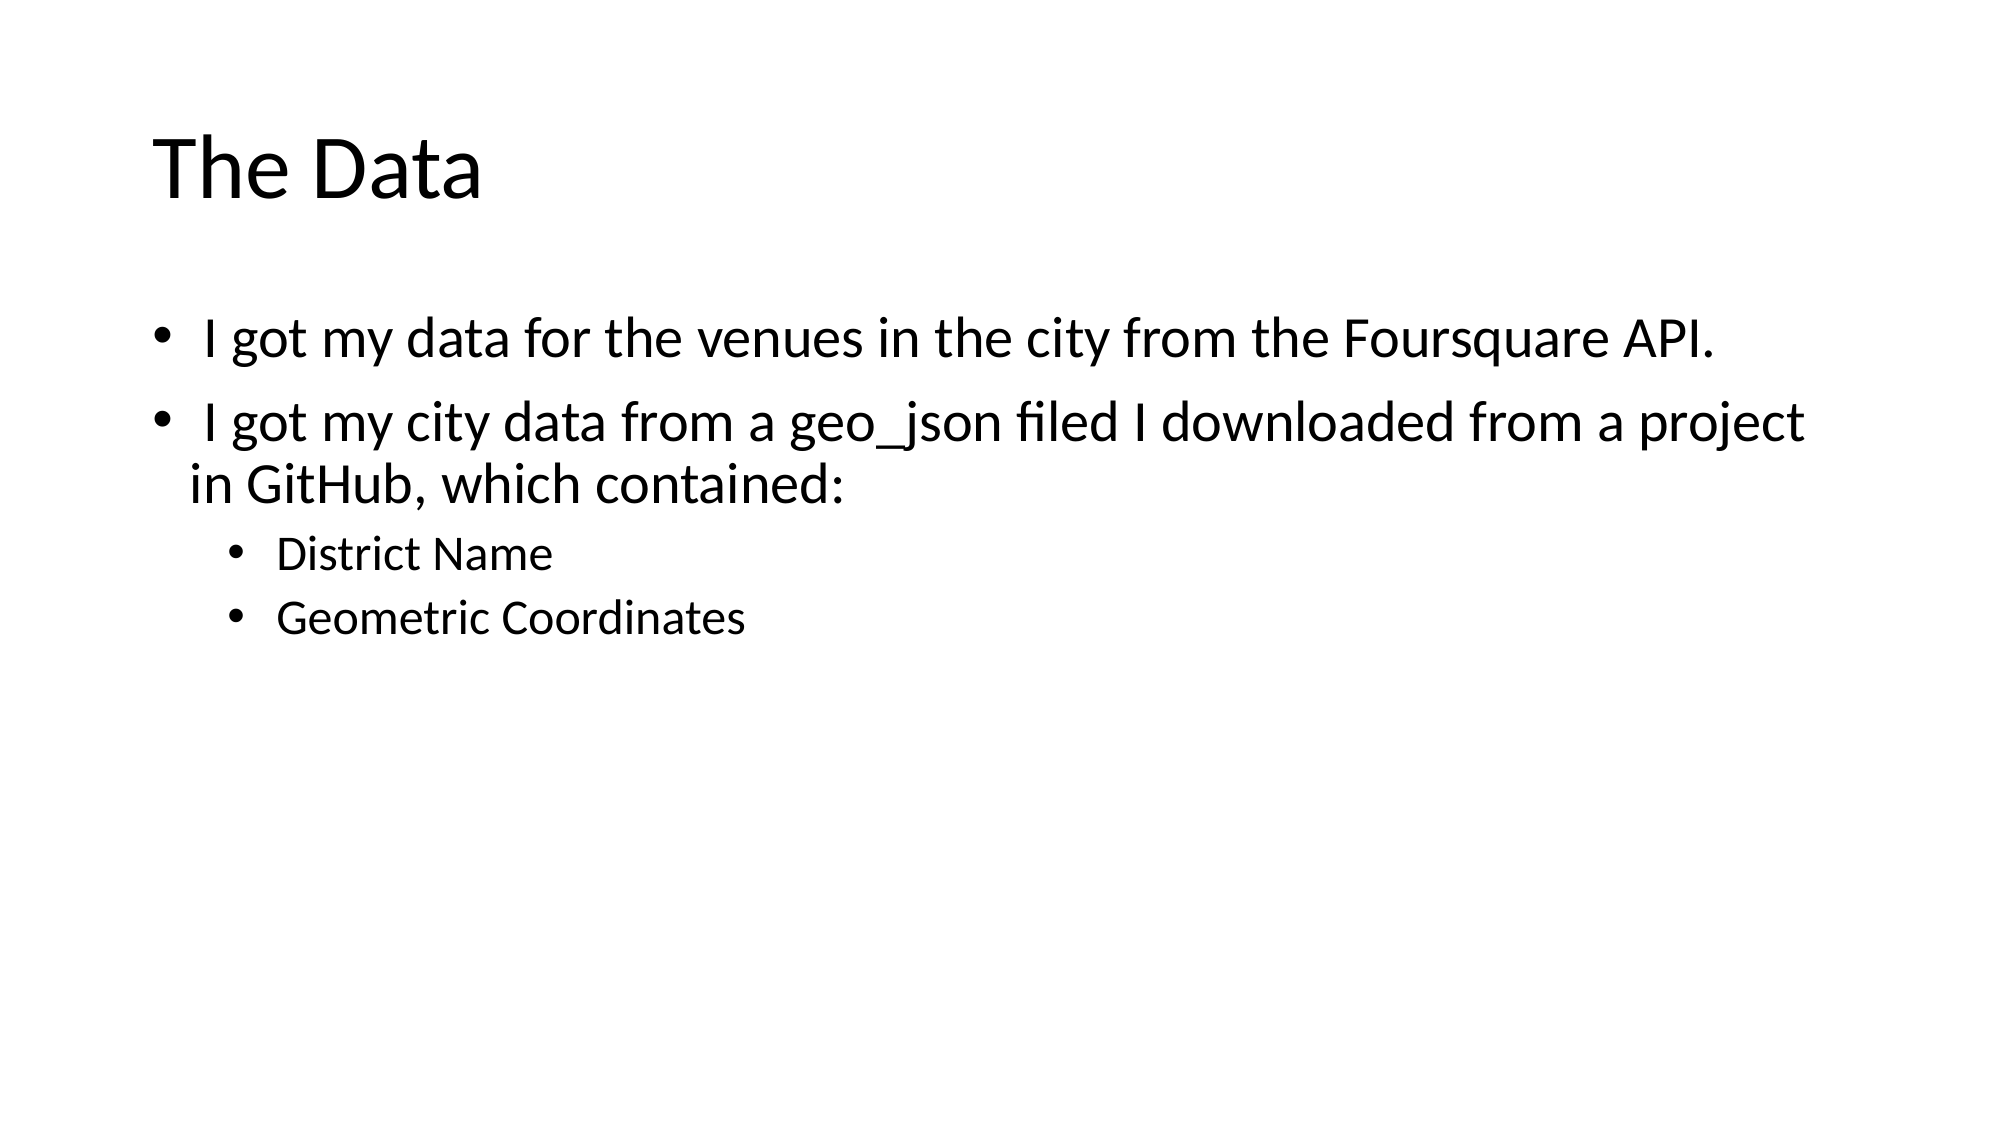

# The Data
 I got my data for the venues in the city from the Foursquare API.
 I got my city data from a geo_json filed I downloaded from a project in GitHub, which contained:
 District Name
 Geometric Coordinates